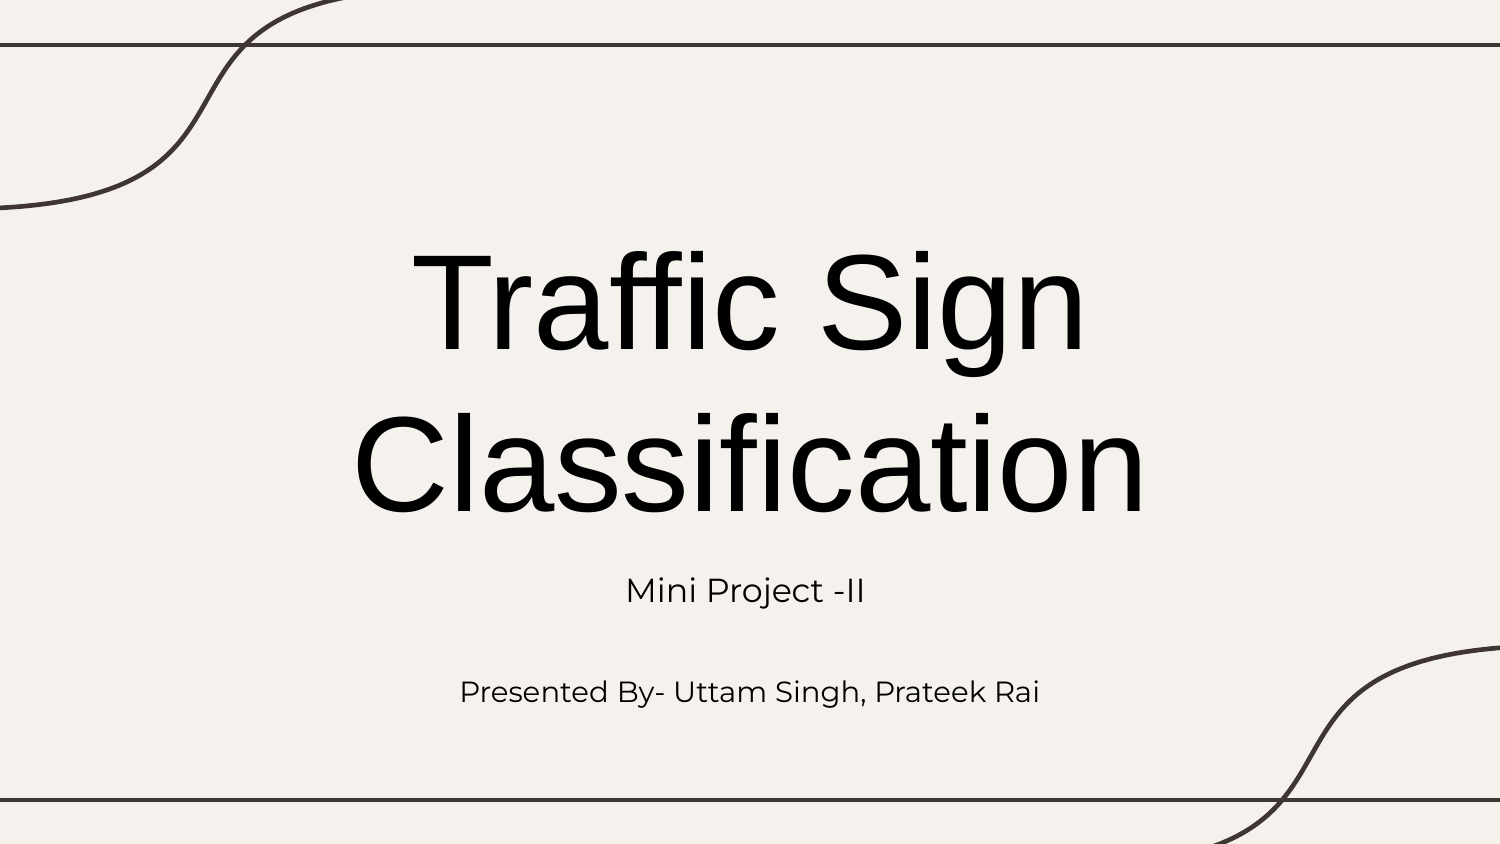

# Traffic Sign Classification
Mini Project -II
Presented By- Uttam Singh, Prateek Rai